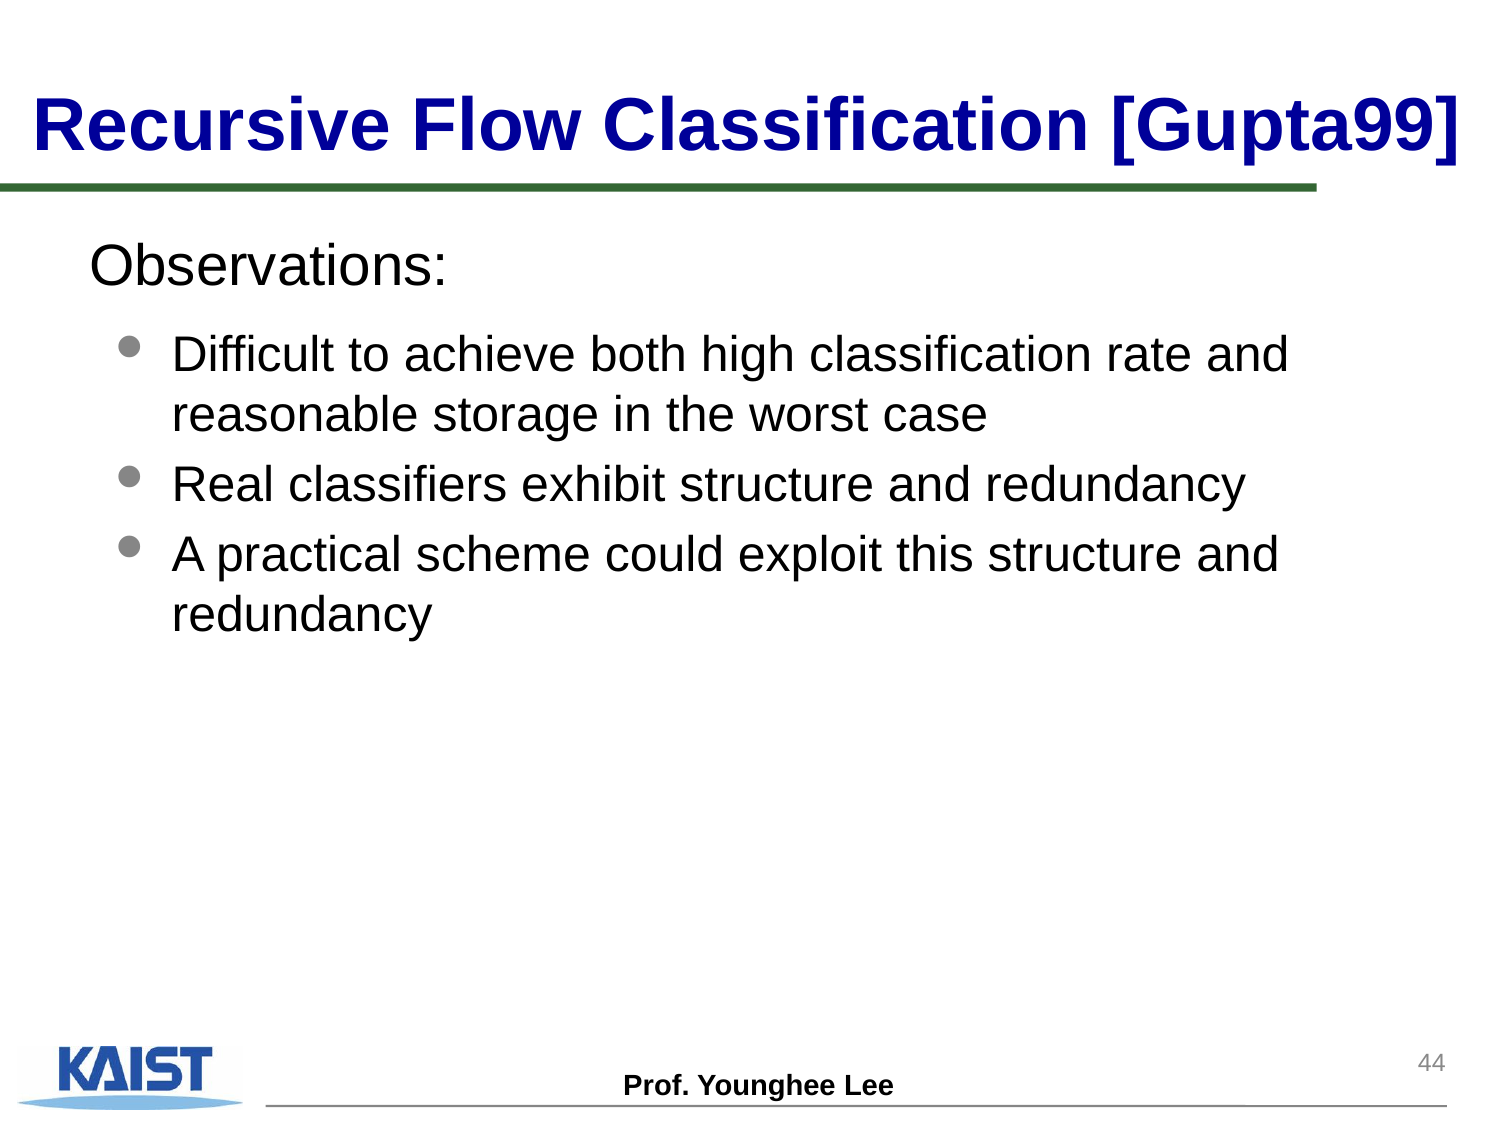

# Recursive Flow Classification [Gupta99]
Observations:
Difficult to achieve both high classification rate and reasonable storage in the worst case
Real classifiers exhibit structure and redundancy
A practical scheme could exploit this structure and redundancy
44